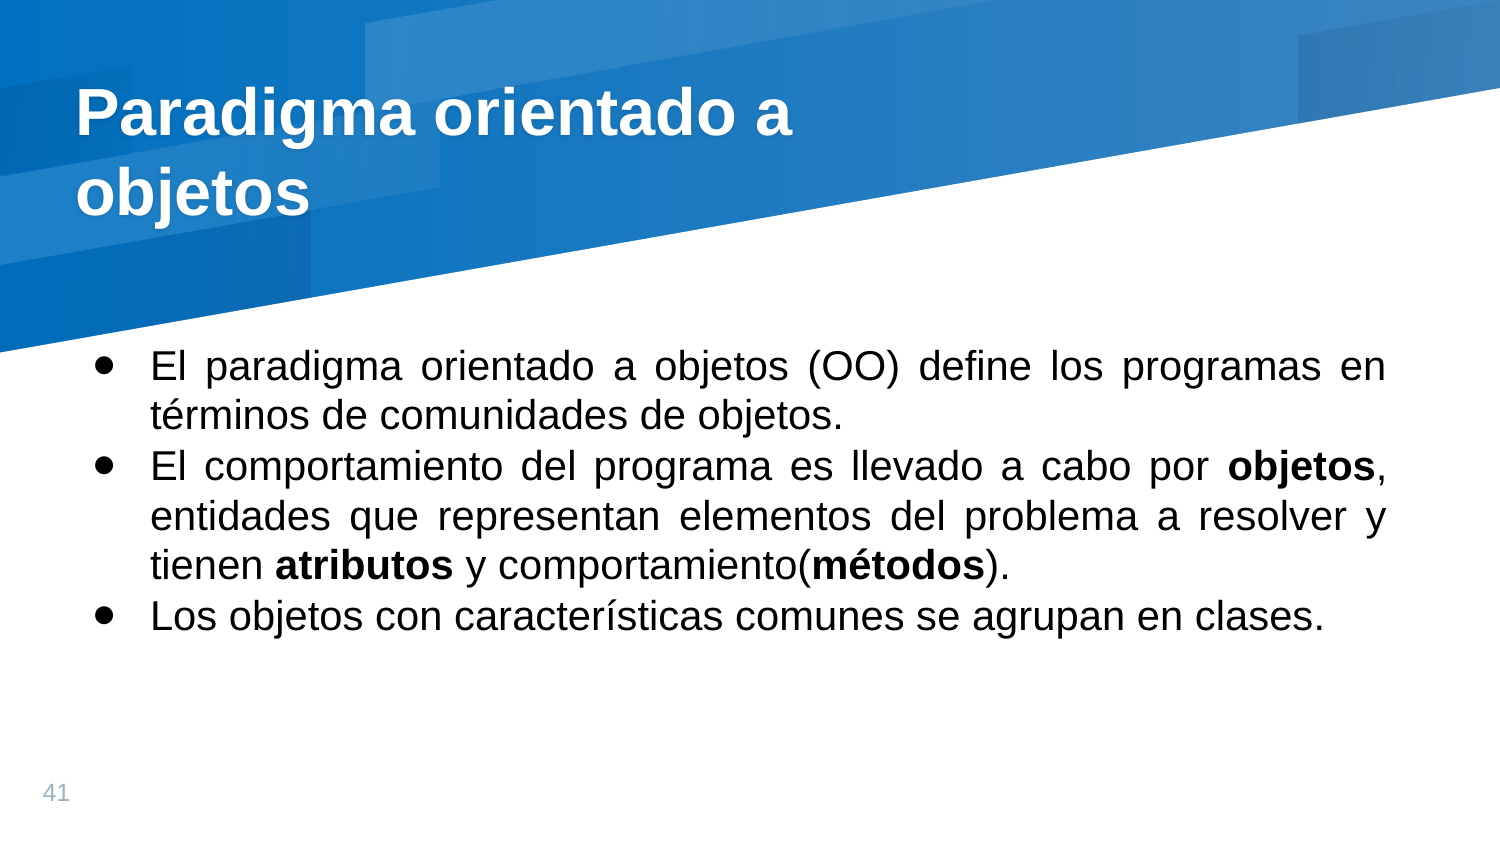

# Paradigma orientado a objetos
El paradigma orientado a objetos (OO) define los programas en términos de comunidades de objetos.
El comportamiento del programa es llevado a cabo por objetos, entidades que representan elementos del problema a resolver y tienen atributos y comportamiento(métodos).
Los objetos con características comunes se agrupan en clases.
41